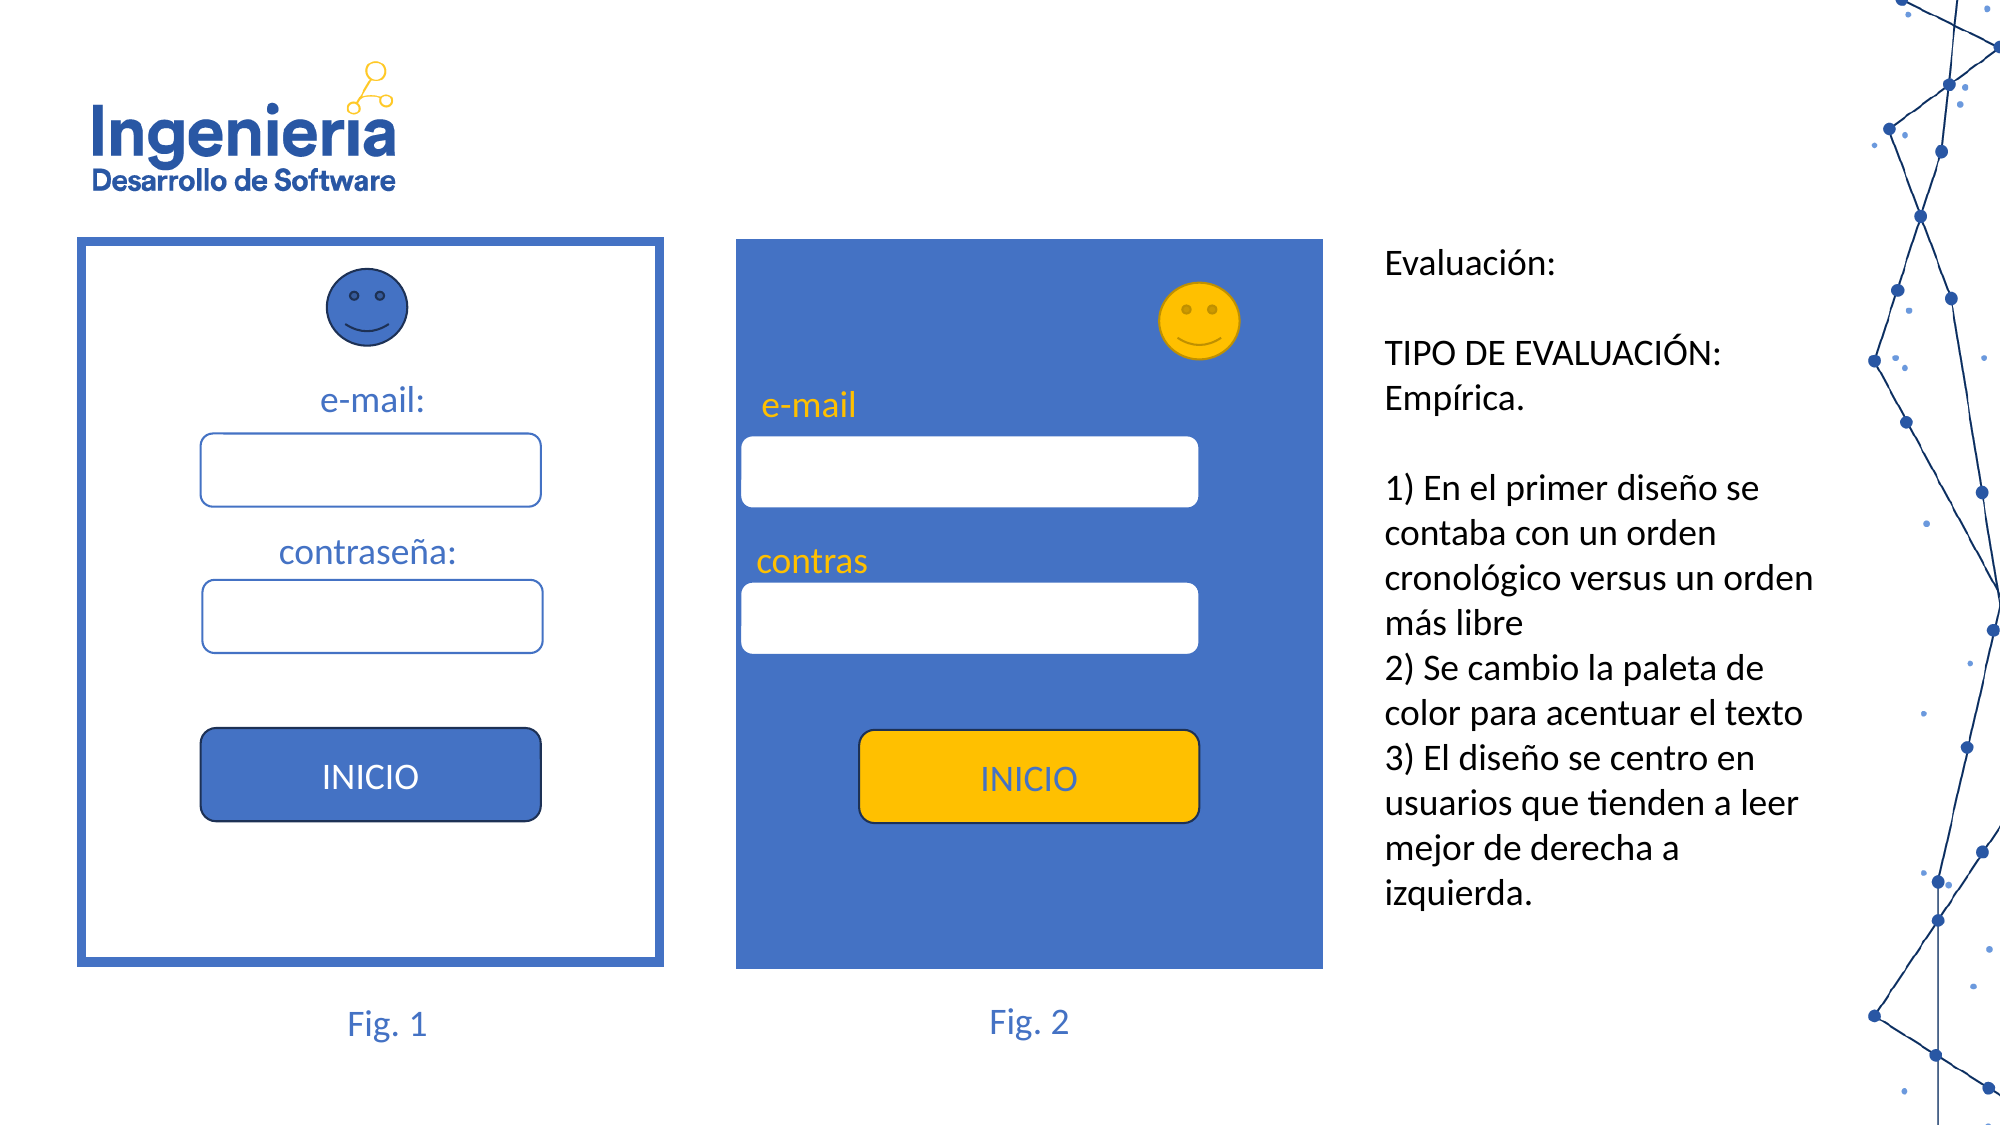

Evaluación:

TIPO DE EVALUACIÓN: Empírica.

1) En el primer diseño se contaba con un orden cronológico versus un orden más libre
2) Se cambio la paleta de color para acentuar el texto
3) El diseño se centro en usuarios que tienden a leer mejor de derecha a izquierda.

e-mail:
e-mail:

contraseña:
contraseña:

INICIO
INICIO
Fig. 2
Fig. 1